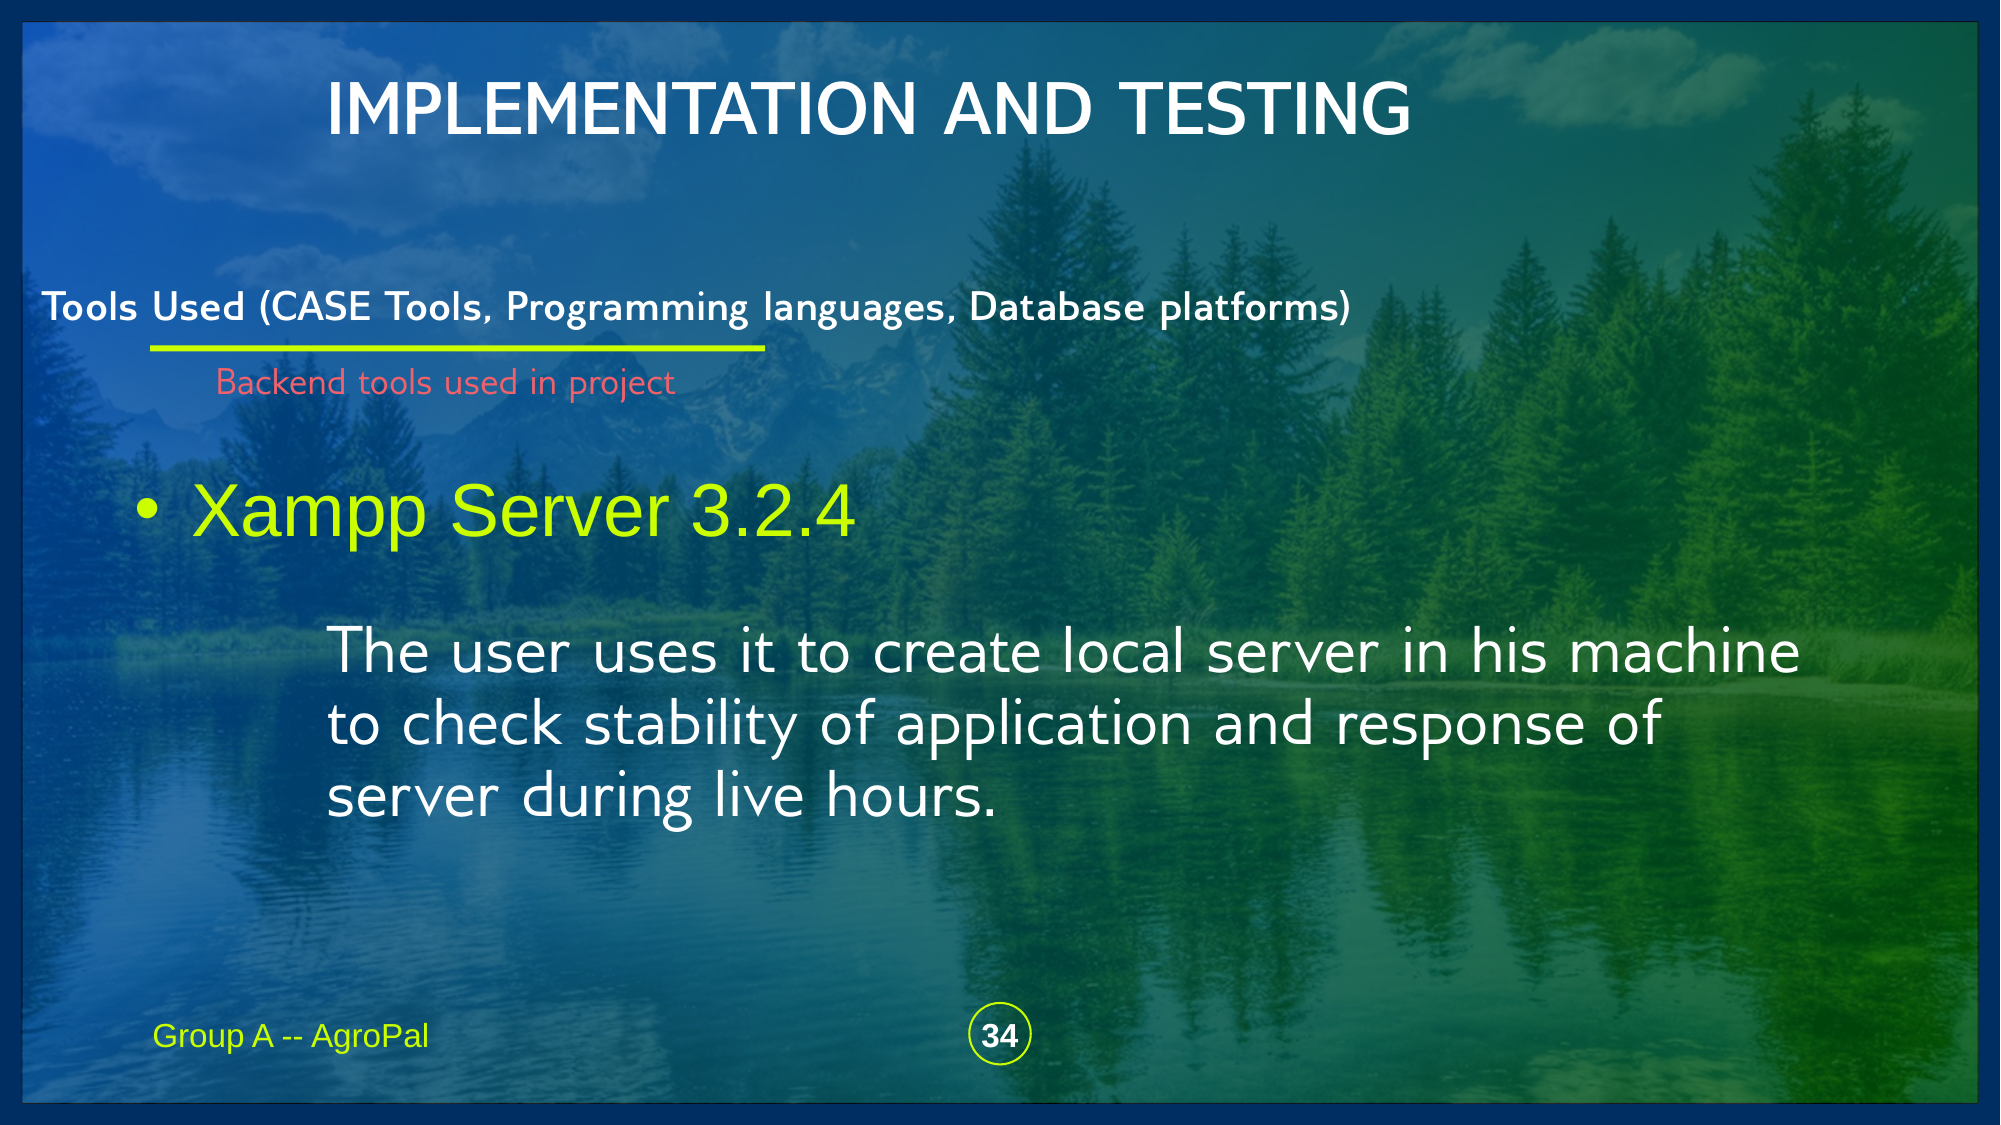

implementation and testinG
# Tools Used (CASE Tools, Programming languages, Database platforms)
Backend tools used in project

Xampp Server 3.2.4
The user uses it to create local server in his machine to check stability of application and response of server during live hours.
Group A -- AgroPal
34